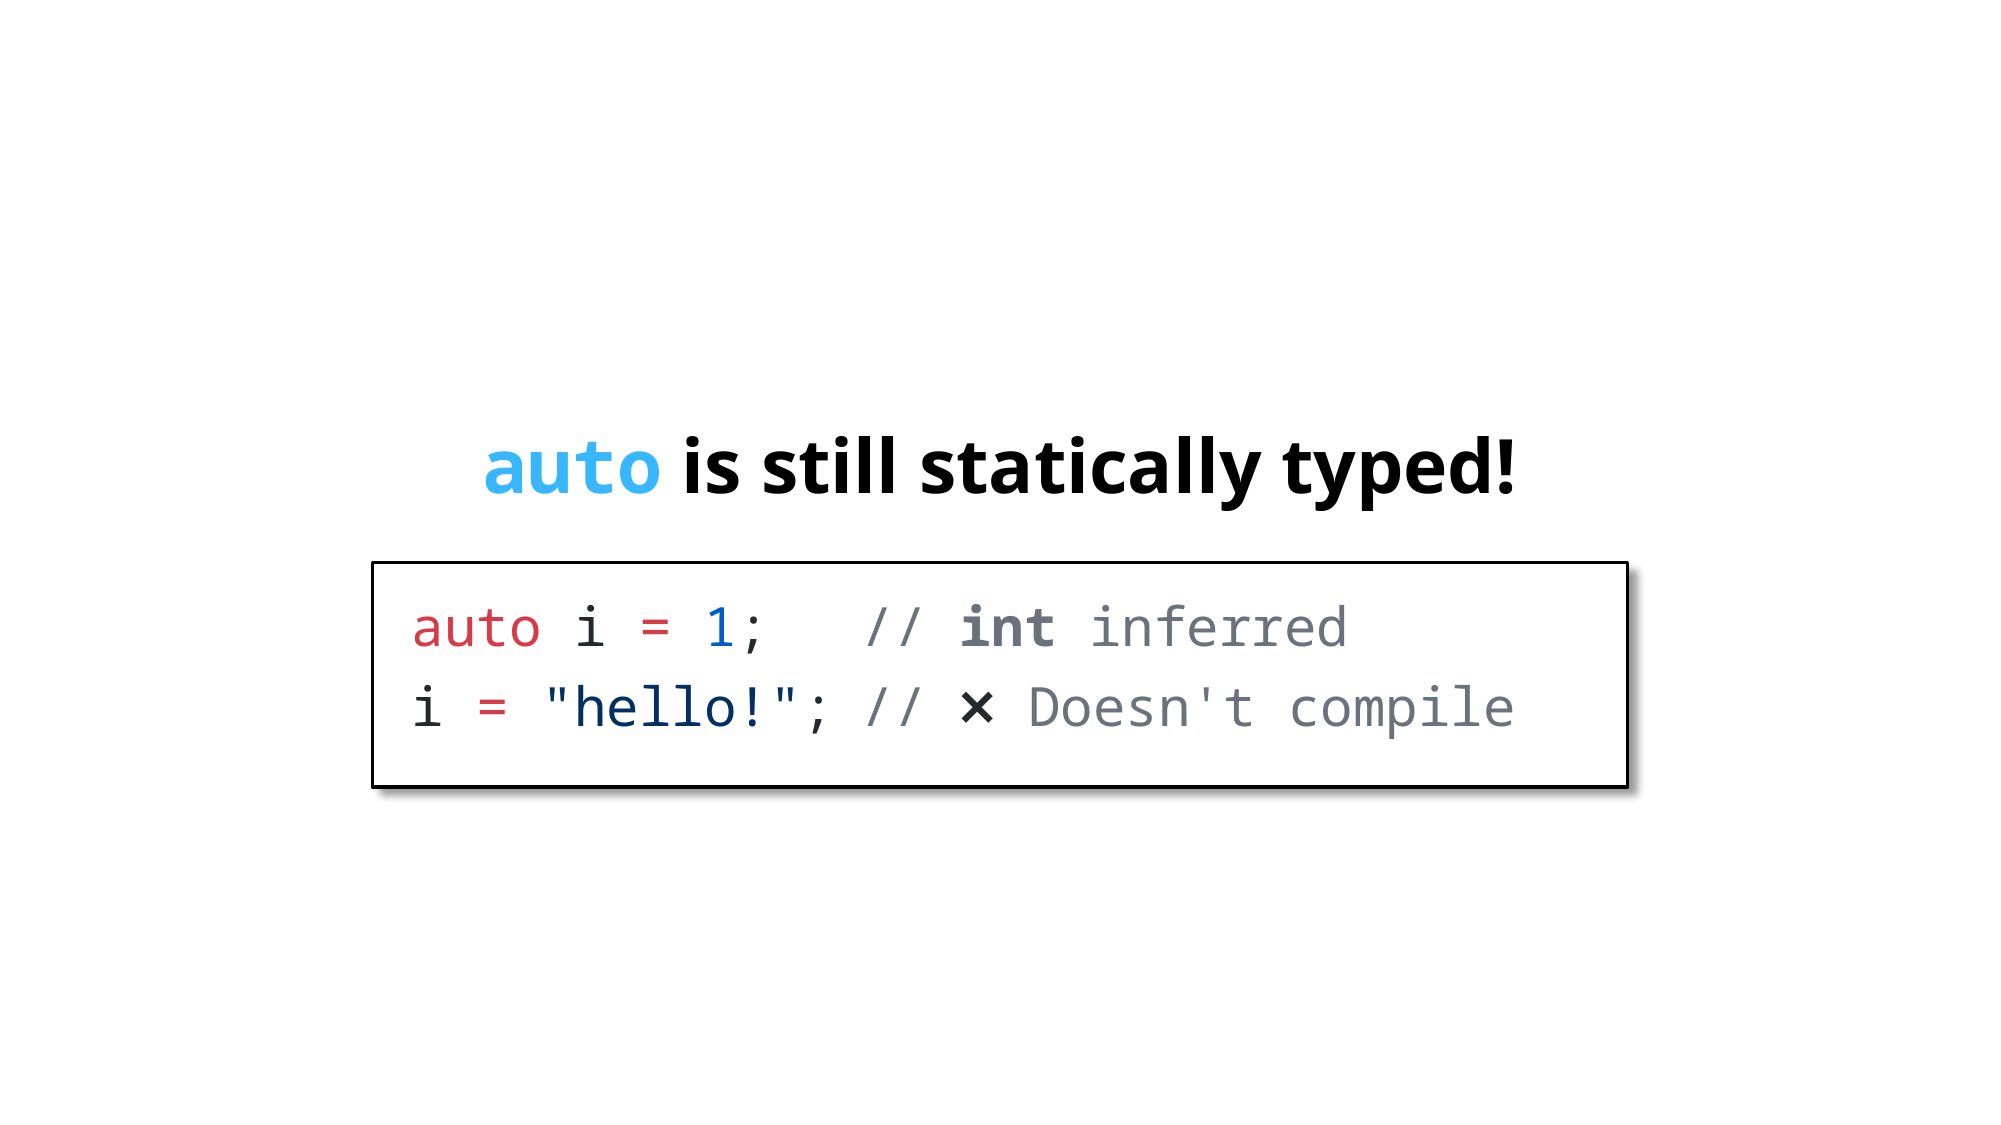

# auto is still statically typed!
auto i = 1; 	// int inferred
i = "hello!";	// ❌ Doesn't compile